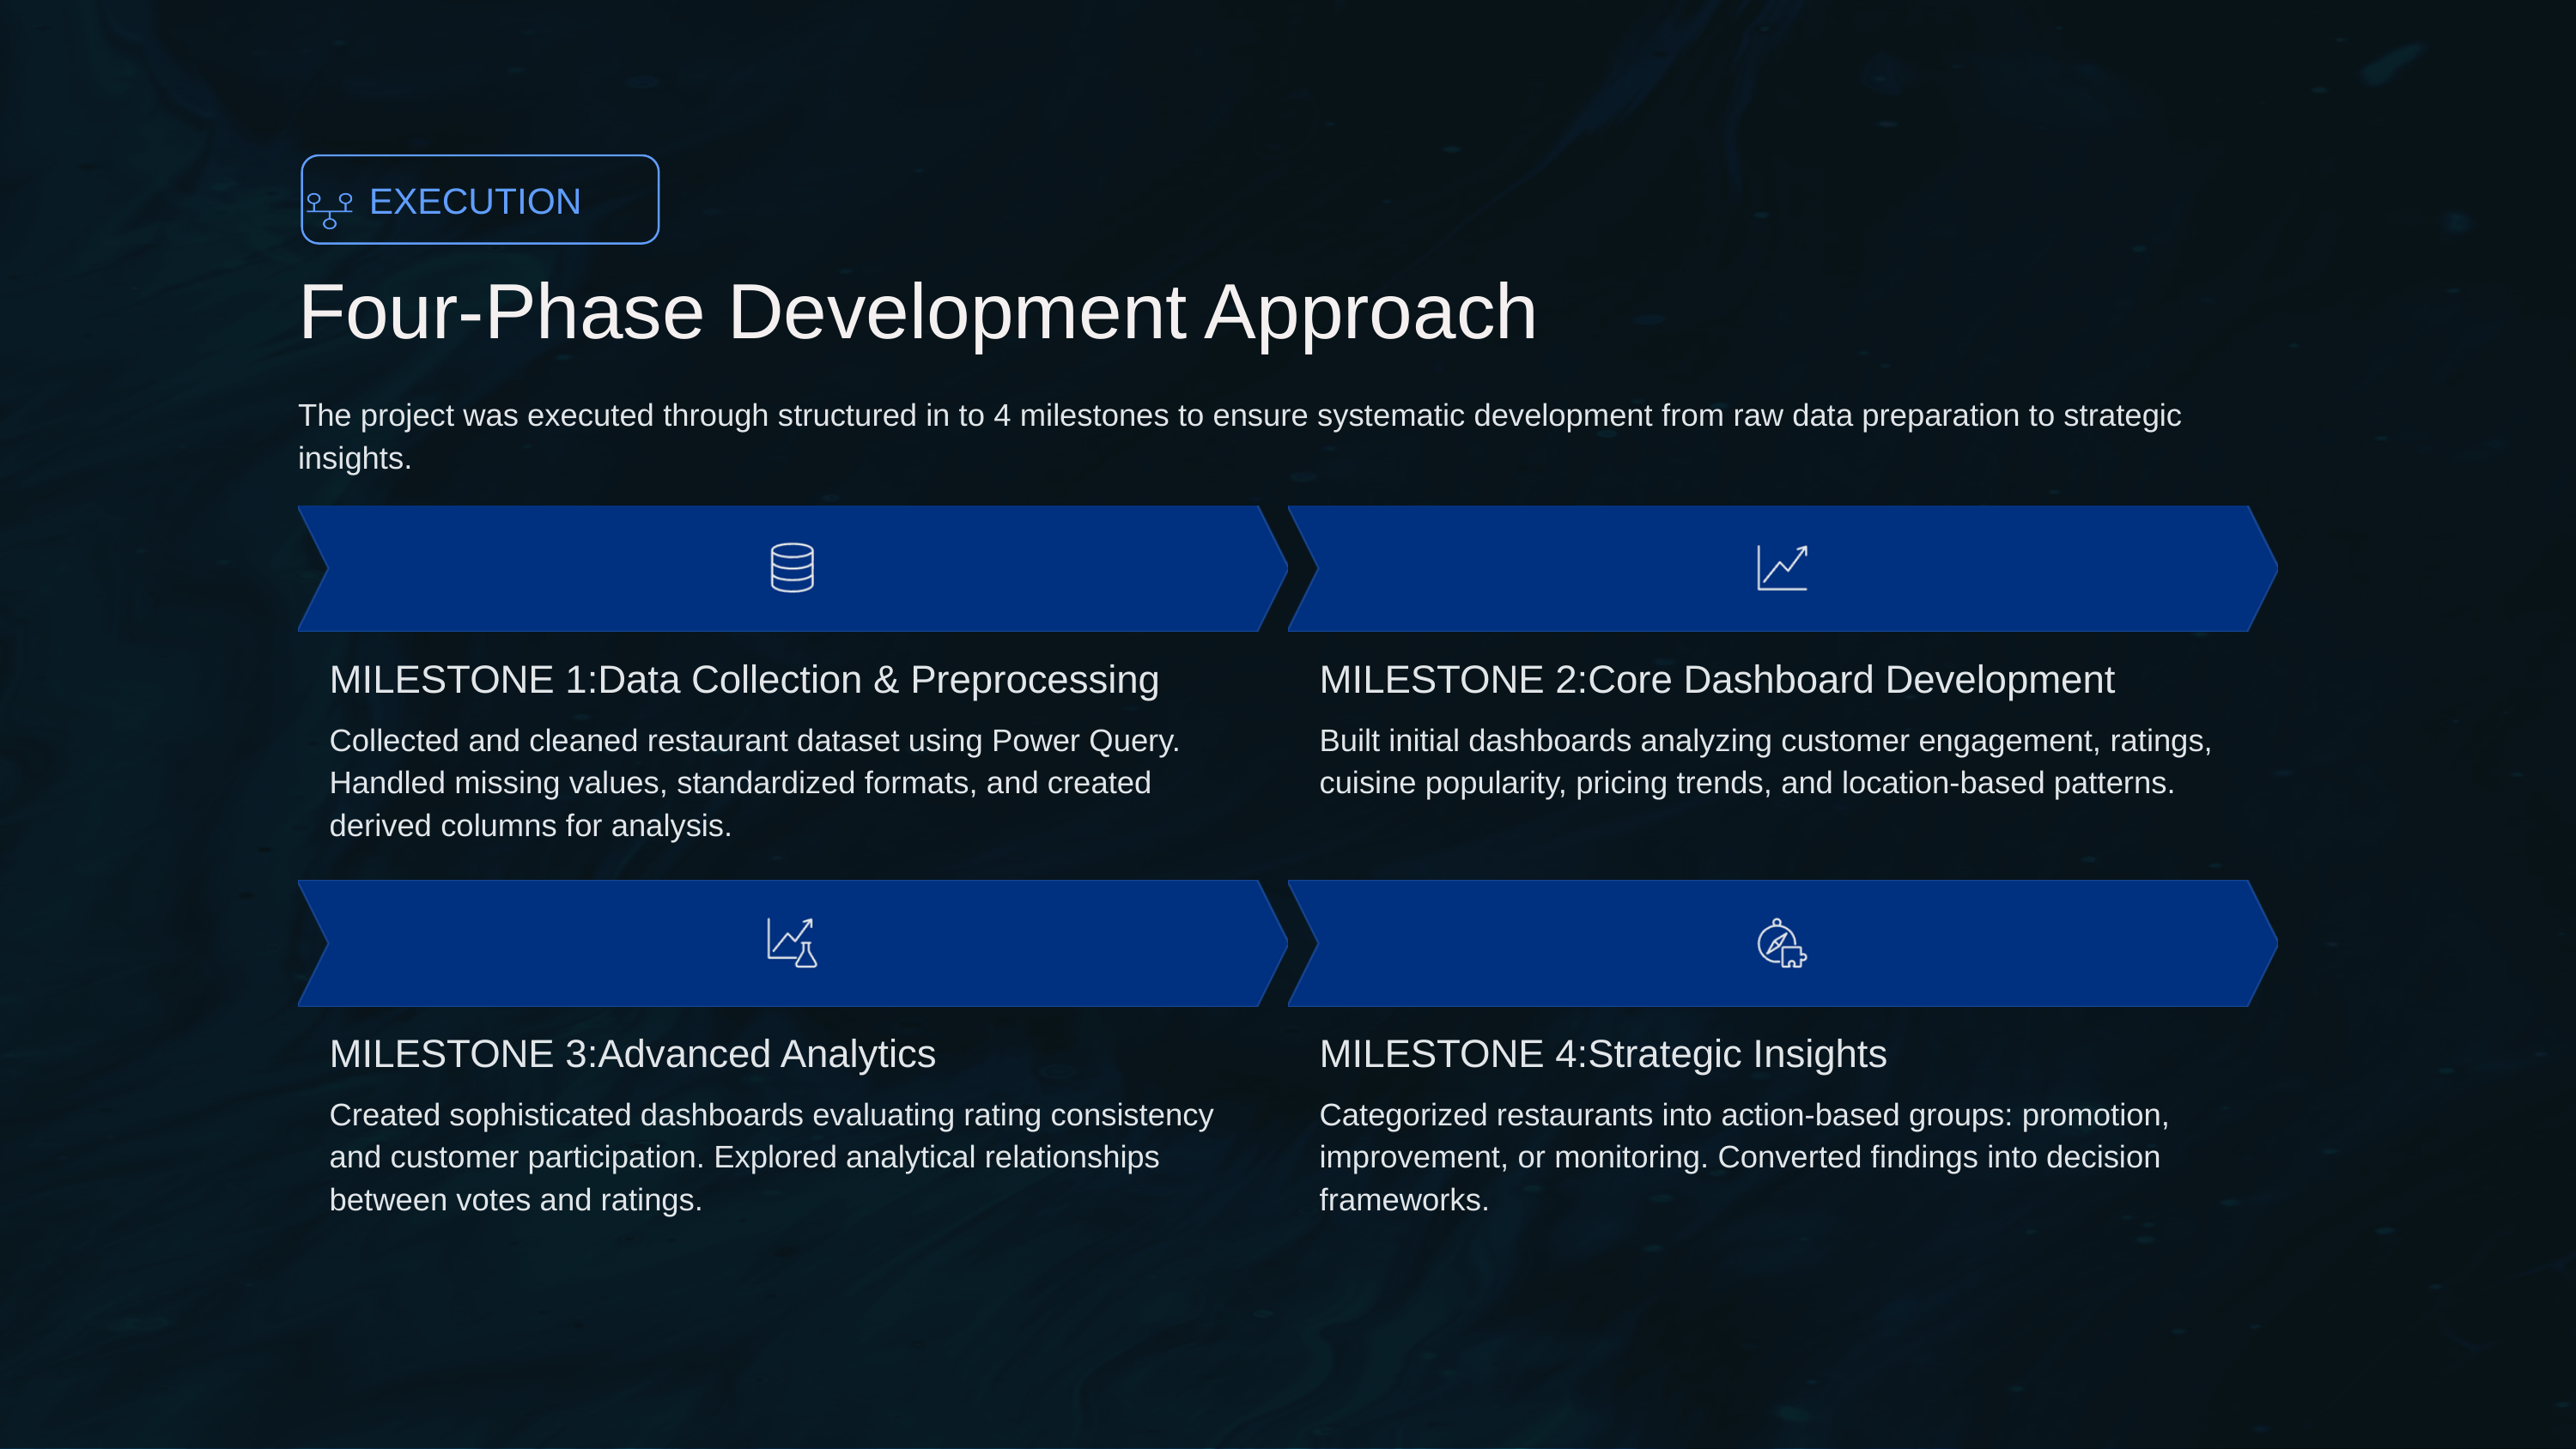

EXECUTION

Four-Phase Development Approach
The project was executed through structured in to 4 milestones to ensure systematic development from raw data preparation to strategic insights.

MILESTONE 1:Data Collection & Preprocessing
MILESTONE 2:Core Dashboard Development
Collected and cleaned restaurant dataset using Power Query. Handled missing values, standardized formats, and created derived columns for analysis.
Built initial dashboards analyzing customer engagement, ratings, cuisine popularity, pricing trends, and location-based patterns.

MILESTONE 3:Advanced Analytics
MILESTONE 4:Strategic Insights
Created sophisticated dashboards evaluating rating consistency and customer participation. Explored analytical relationships between votes and ratings.
Categorized restaurants into action-based groups: promotion, improvement, or monitoring. Converted findings into decision frameworks.